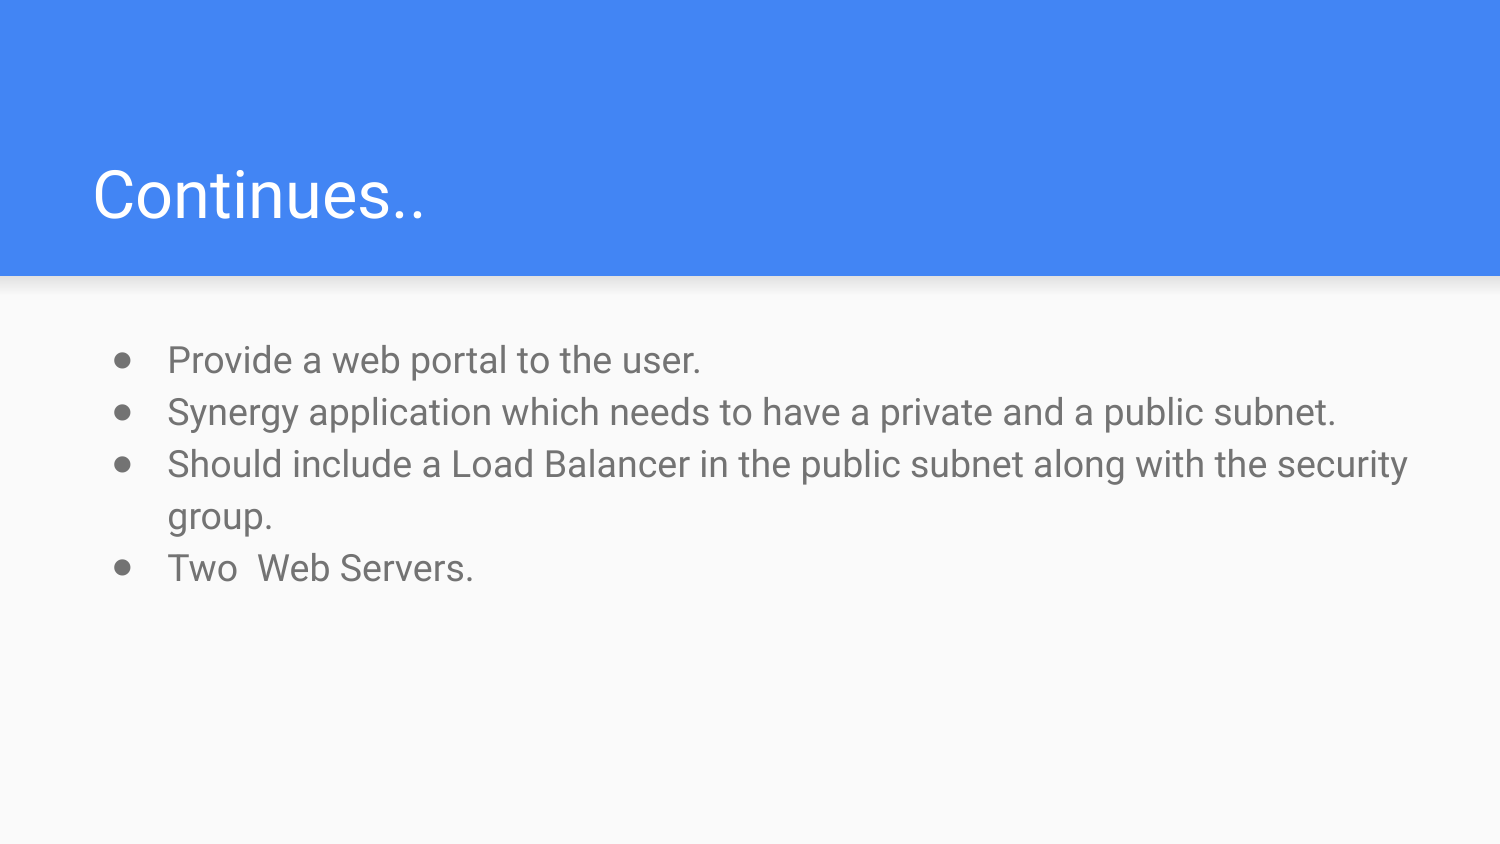

# Continues..
Provide a web portal to the user.
Synergy application which needs to have a private and a public subnet.
Should include a Load Balancer in the public subnet along with the security group.
Two  Web Servers.